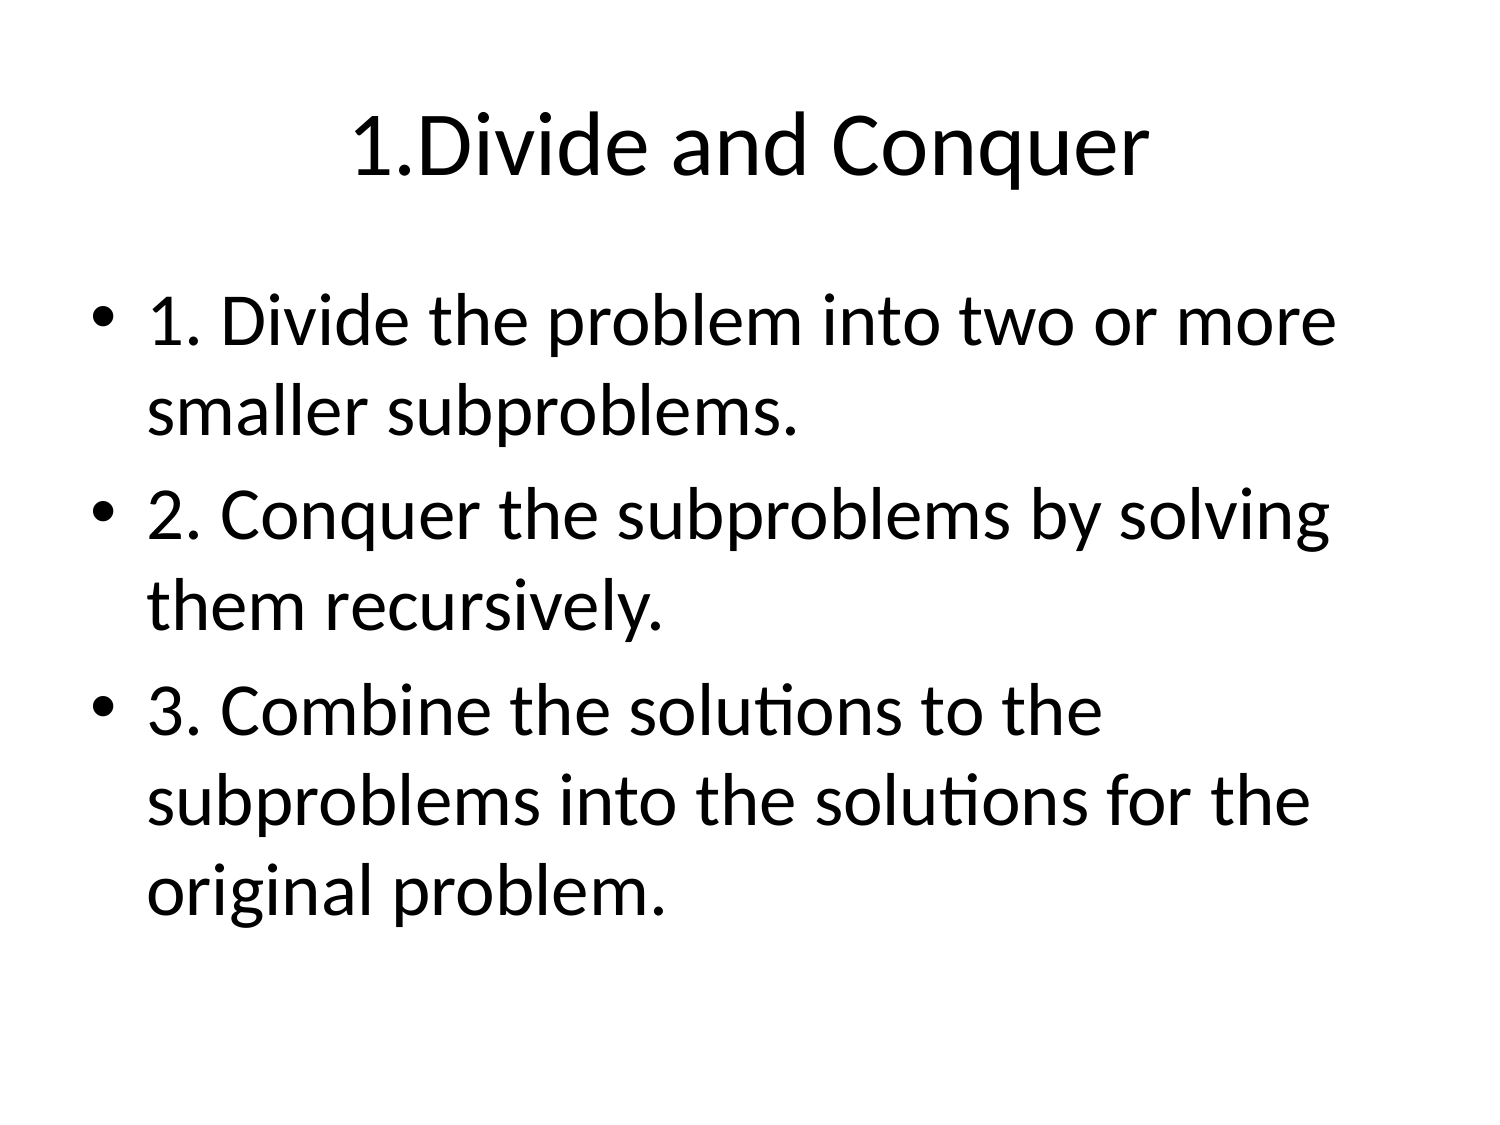

# 1.Divide and Conquer
1. Divide the problem into two or more smaller subproblems.
2. Conquer the subproblems by solving them recursively.
3. Combine the solutions to the subproblems into the solutions for the original problem.